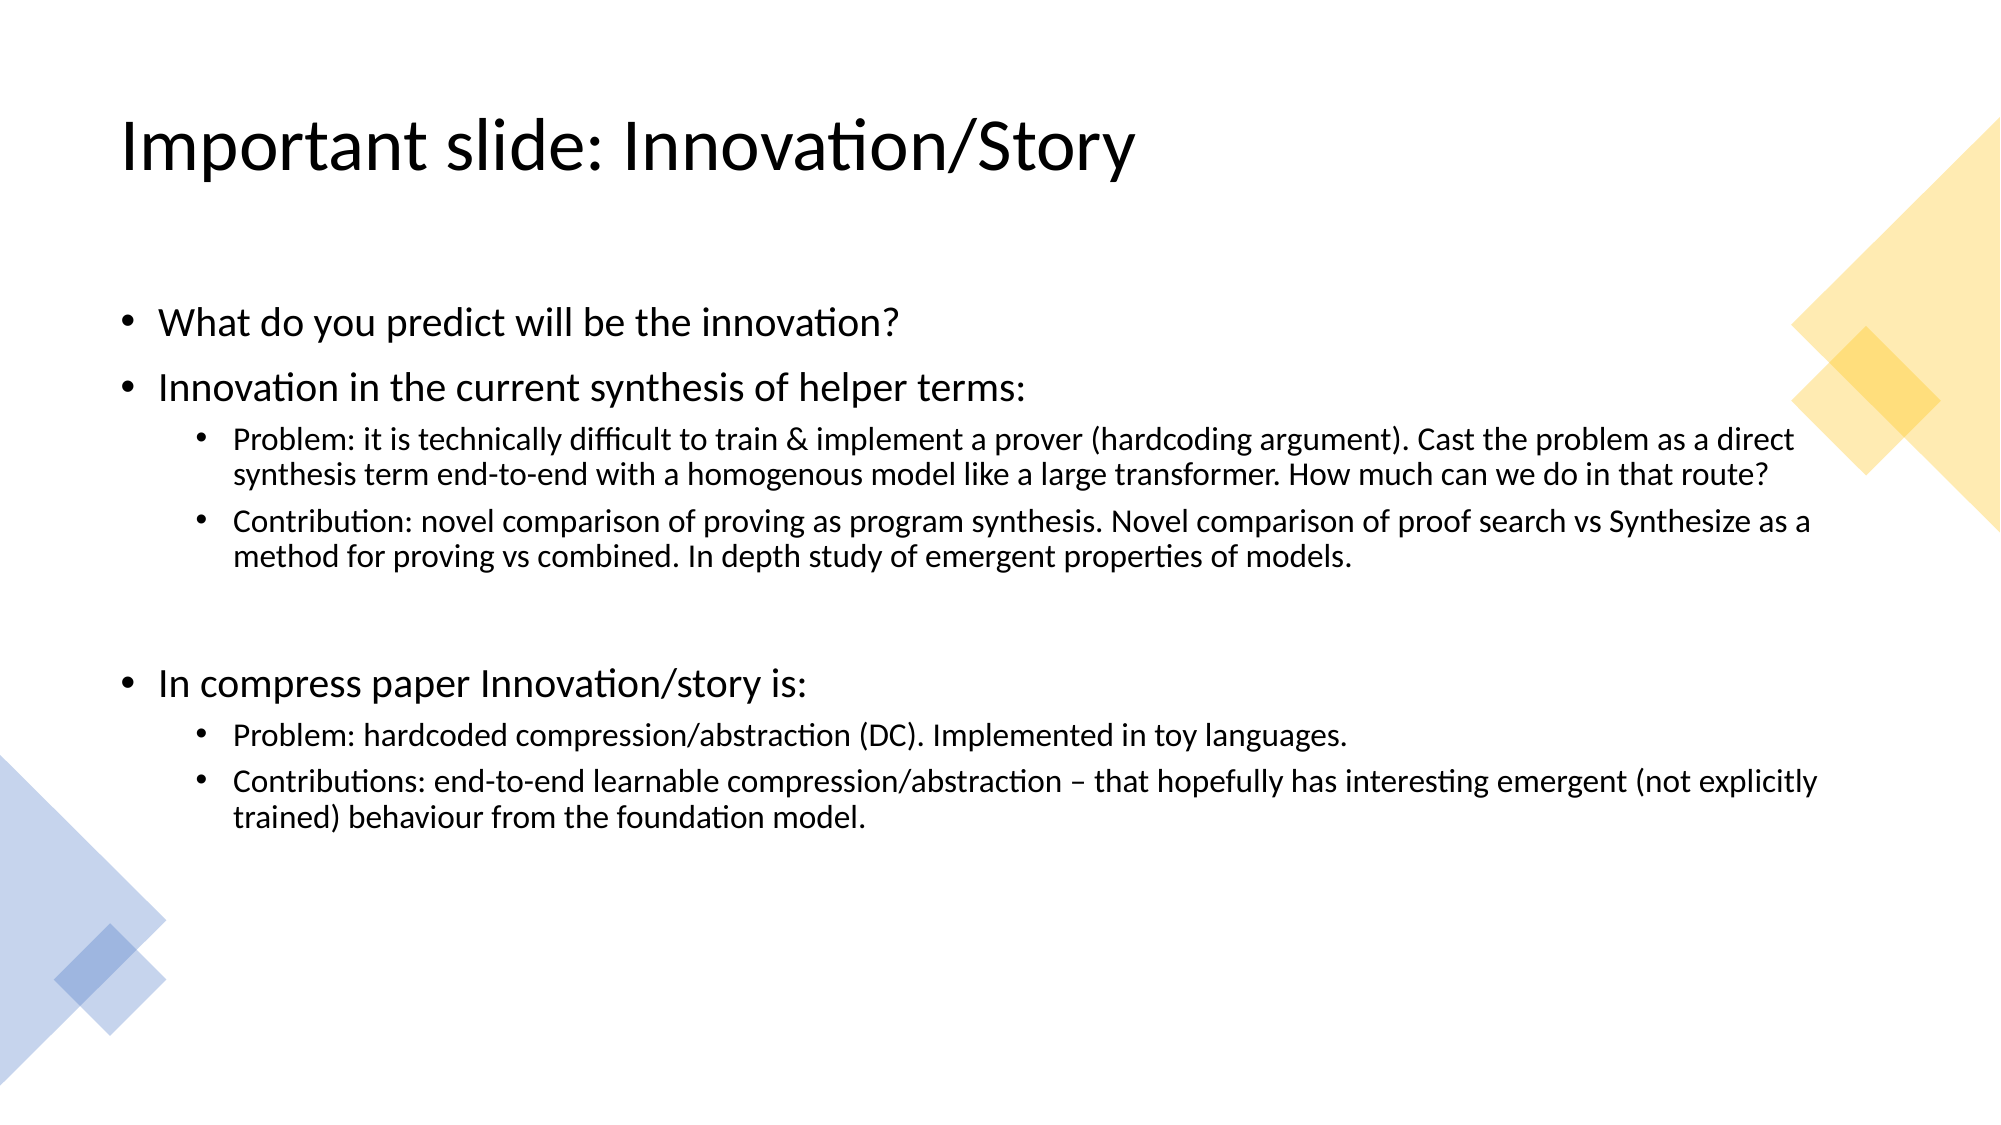

# Important slide: Innovation/Story

What do you predict will be the innovation?
Innovation in the current synthesis of helper terms:
Problem: it is technically difficult to train & implement a prover (hardcoding argument). Cast the problem as a direct synthesis term end-to-end with a homogenous model like a large transformer. How much can we do in that route?
Contribution: novel comparison of proving as program synthesis. Novel comparison of proof search vs Synthesize as a method for proving vs combined. In depth study of emergent properties of models.

In compress paper Innovation/story is:
Problem: hardcoded compression/abstraction (DC). Implemented in toy languages.
Contributions: end-to-end learnable compression/abstraction – that hopefully has interesting emergent (not explicitly trained) behaviour from the foundation model.